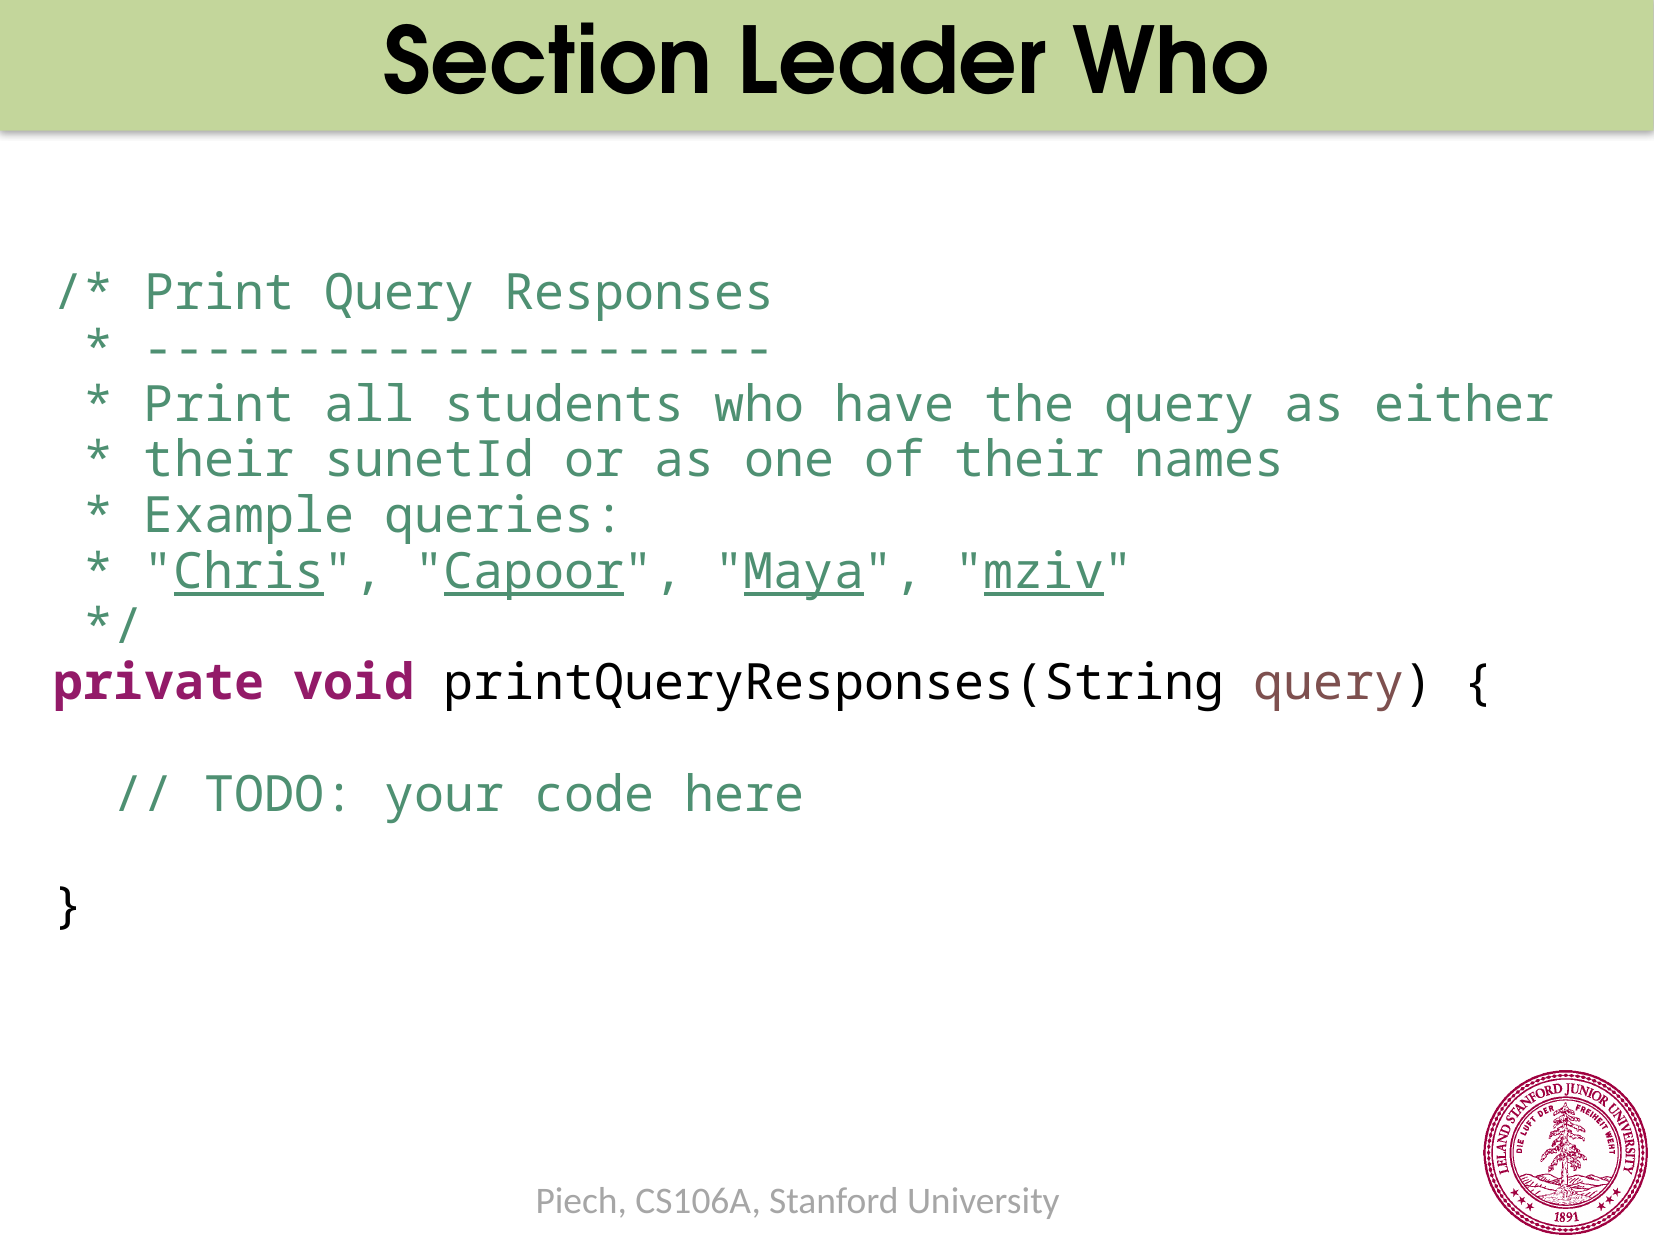

Section Leader Who
/* Print Query Responses
 * ---------------------
 * Print all students who have the query as either
 * their sunetId or as one of their names
 * Example queries:
 * "Chris", "Capoor", "Maya", "mziv"
 */
private void printQueryResponses(String query) {

  // TODO: your code here

}